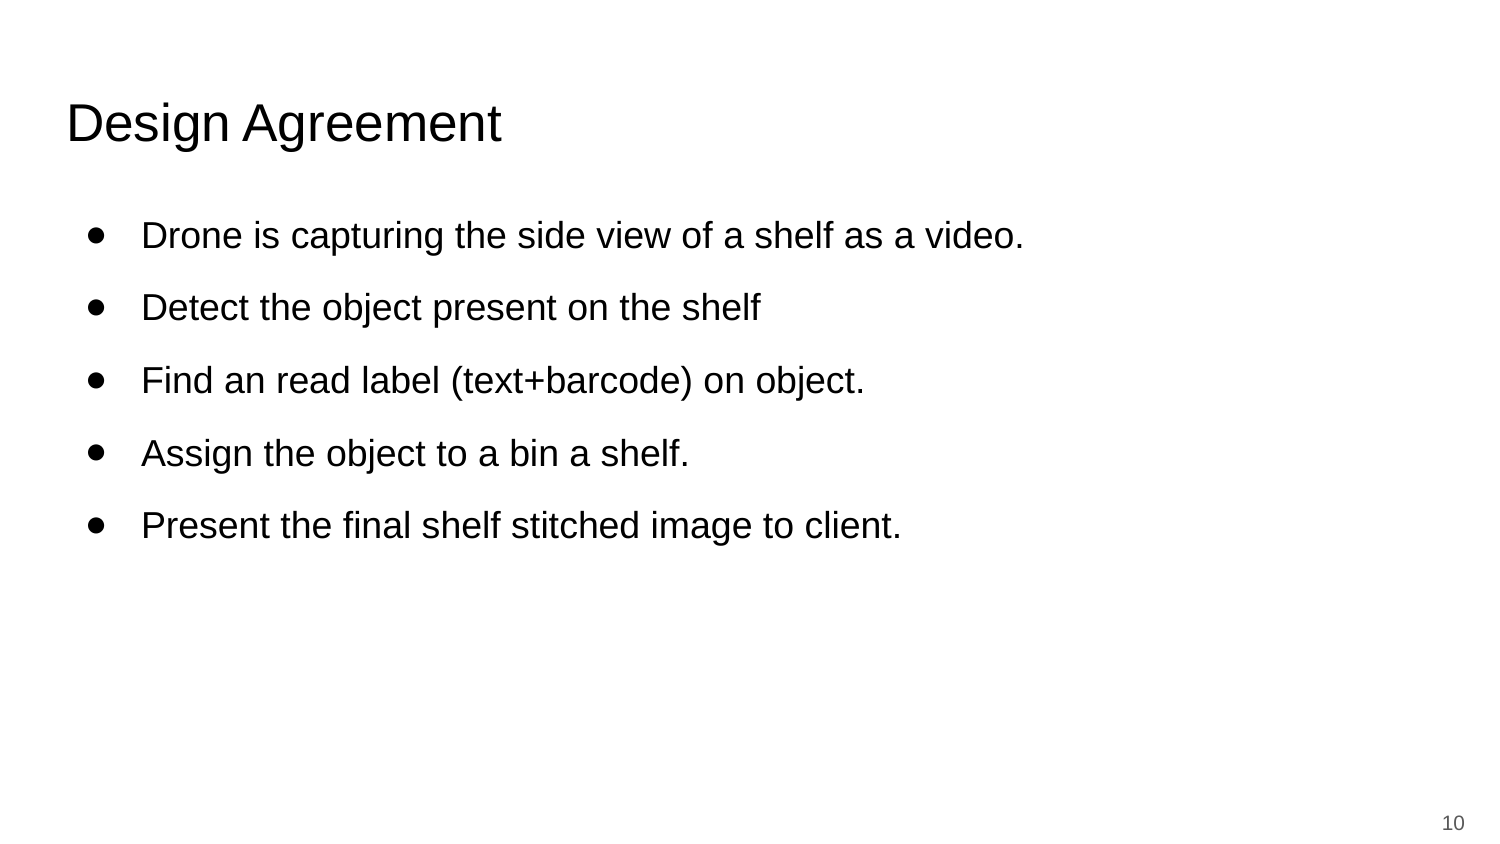

# Design Agreement
Drone is capturing the side view of a shelf as a video.
Detect the object present on the shelf
Find an read label (text+barcode) on object.
Assign the object to a bin a shelf.
Present the final shelf stitched image to client.
10